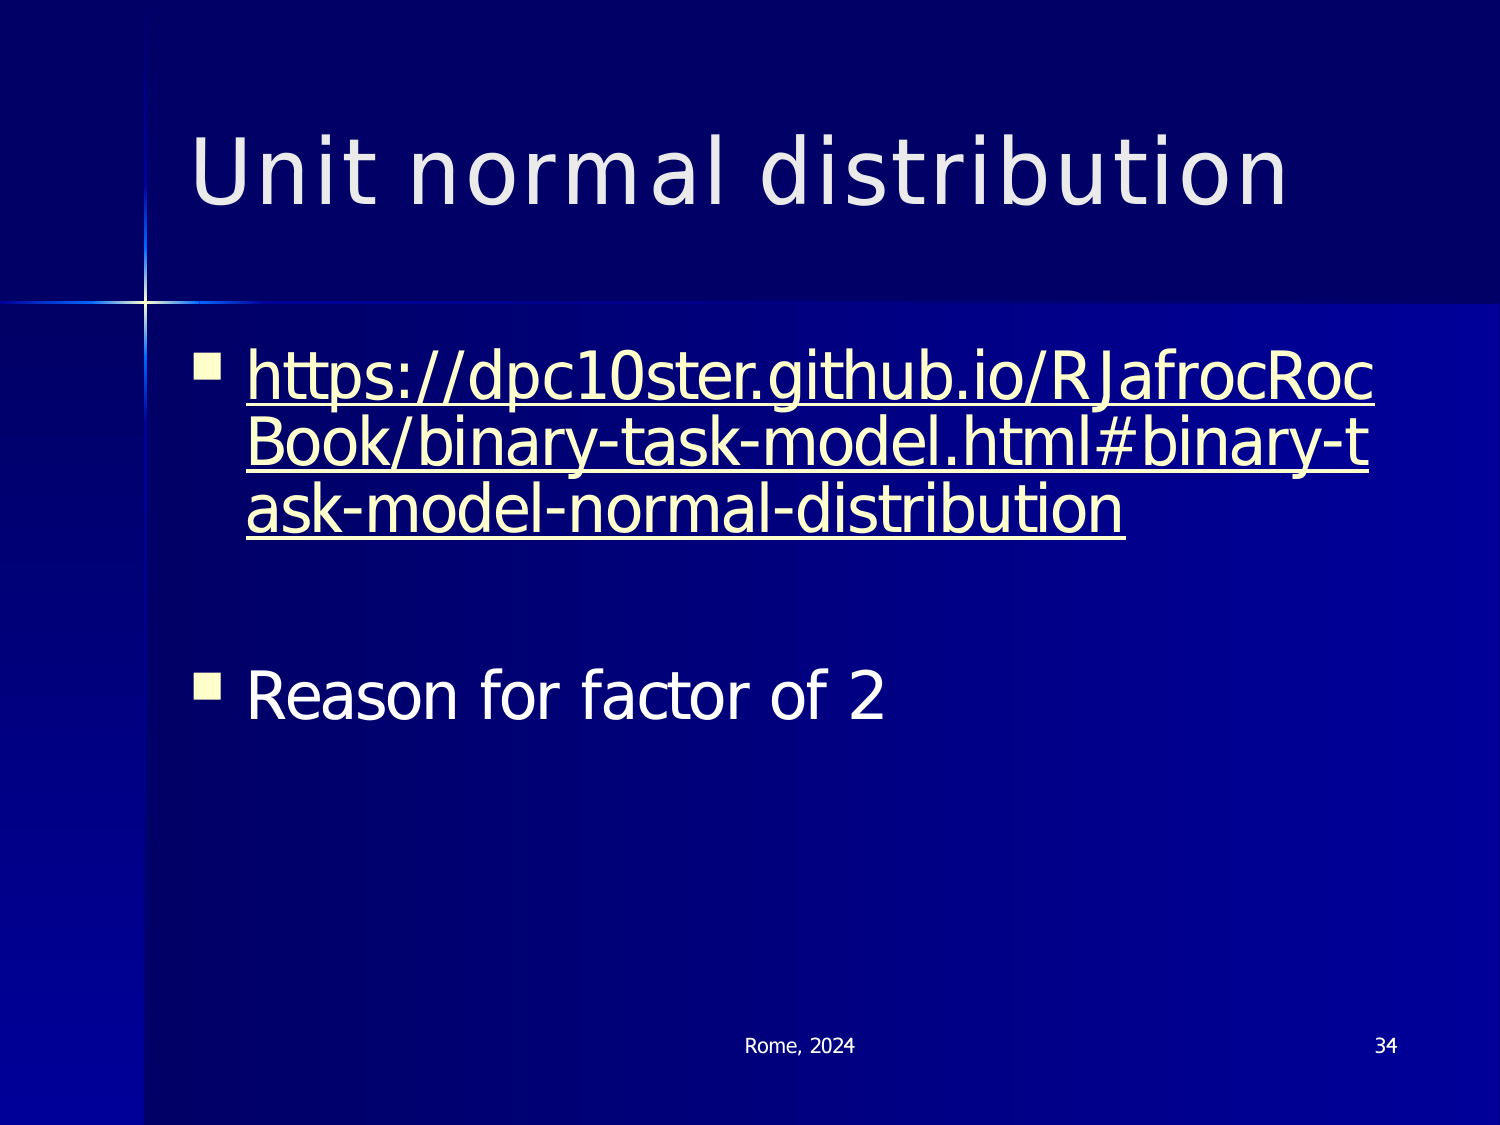

# Unit normal distribution
https://dpc10ster.github.io/RJafrocRocBook/binary-task-model.html#binary-task-model-normal-distribution

Reason for factor of 2
Rome, 2024
34